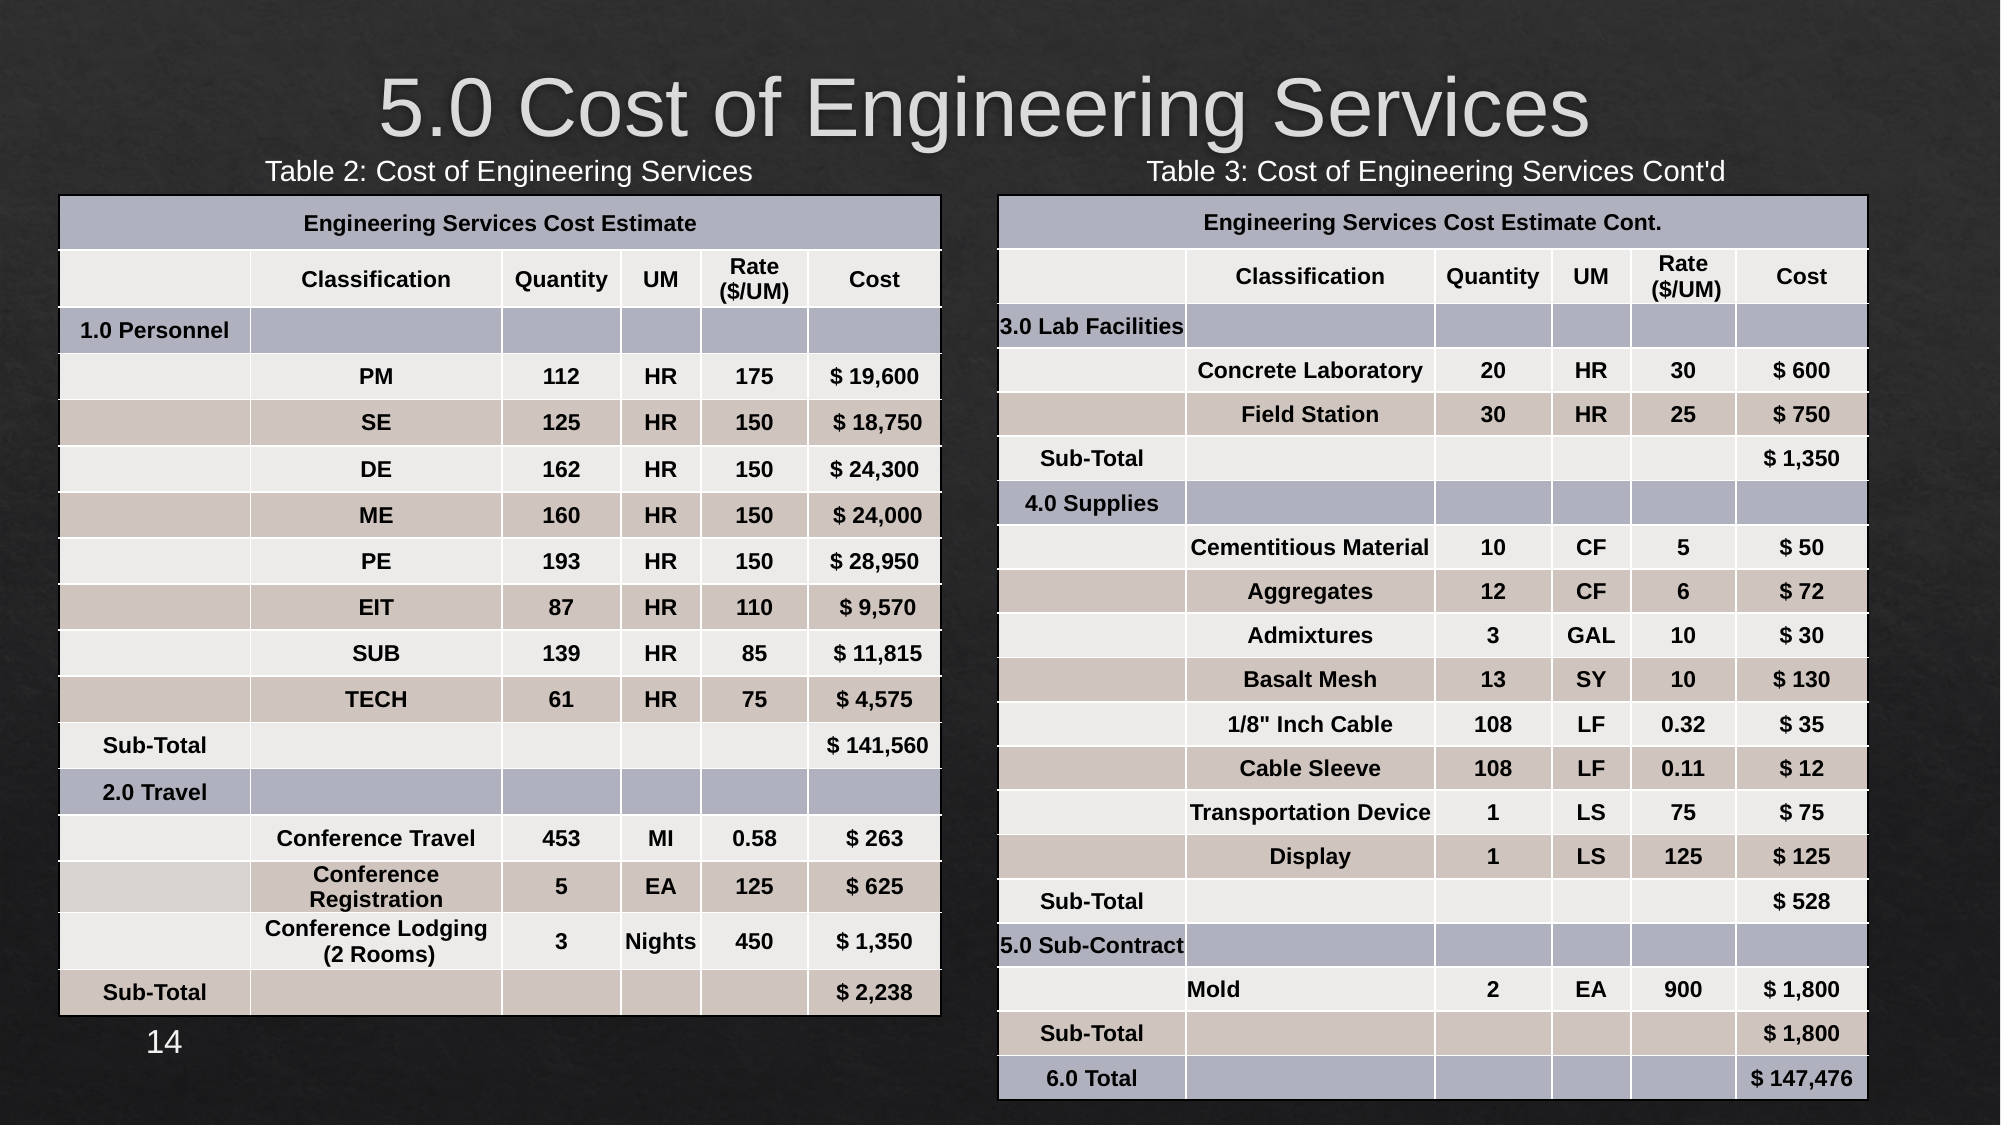

# 5.0 Cost of Engineering Services
Table 2: Cost of Engineering Services
Table 3: Cost of Engineering Services Cont'd
| Engineering Services Cost Estimate Cont. |  |  |  |  |  |
| --- | --- | --- | --- | --- | --- |
|  | Classification | Quantity | UM | Rate ($/UM) | Cost |
| 3.0 Lab Facilities |  |  |  |  |  |
|  | Concrete Laboratory | 20 | HR | 30 | $ 600 |
|  | Field Station | 30 | HR | 25 | $ 750 |
| Sub-Total |  |  |  |  | $ 1,350 |
| 4.0 Supplies |  |  |  |  |  |
|  | Cementitious Material | 10 | CF | 5 | $ 50 |
|  | Aggregates | 12 | CF | 6 | $ 72 |
|  | Admixtures | 3 | GAL | 10 | $ 30 |
|  | Basalt Mesh | 13 | SY | 10 | $ 130 |
|  | 1/8" Inch Cable | 108 | LF | 0.32 | $ 35 |
|  | Cable Sleeve | 108 | LF | 0.11 | $ 12 |
|  | Transportation Device | 1 | LS | 75 | $ 75 |
|  | Display | 1 | LS | 125 | $ 125 |
| Sub-Total |  |  |  |  | $ 528 |
| 5.0 Sub-Contract |  |  |  |  |  |
|  | Mold | 2 | EA | 900 | $ 1,800 |
| Sub-Total |  |  |  |  | $ 1,800 |
| 6.0 Total |  |  |  |  | $ 147,476 |
| Engineering Services Cost Estimate |  |  |  |  |  |
| --- | --- | --- | --- | --- | --- |
|  | Classification | Quantity | UM | Rate ($/UM) | Cost |
| 1.0 Personnel |  |  |  |  |  |
|  | PM | 112 | HR | 175 | $ 19,600 |
|  | SE | 125 | HR | 150 | $ 18,750 |
|  | DE | 162 | HR | 150 | $ 24,300 |
|  | ME | 160 | HR | 150 | $ 24,000 |
|  | PE | 193 | HR | 150 | $ 28,950 |
|  | EIT | 87 | HR | 110 | $ 9,570 |
|  | SUB | 139 | HR | 85 | $ 11,815 |
|  | TECH | 61 | HR | 75 | $ 4,575 |
| Sub-Total |  |  |  |  | $ 141,560 |
| 2.0 Travel |  |  |  |  |  |
|  | Conference Travel | 453 | MI | 0.58 | $ 263 |
|  | Conference Registration | 5 | EA | 125 | $ 625 |
|  | Conference Lodging (2 Rooms) | 3 | Nights | 450 | $ 1,350 |
| Sub-Total |  |  |  |  | $ 2,238 |
14